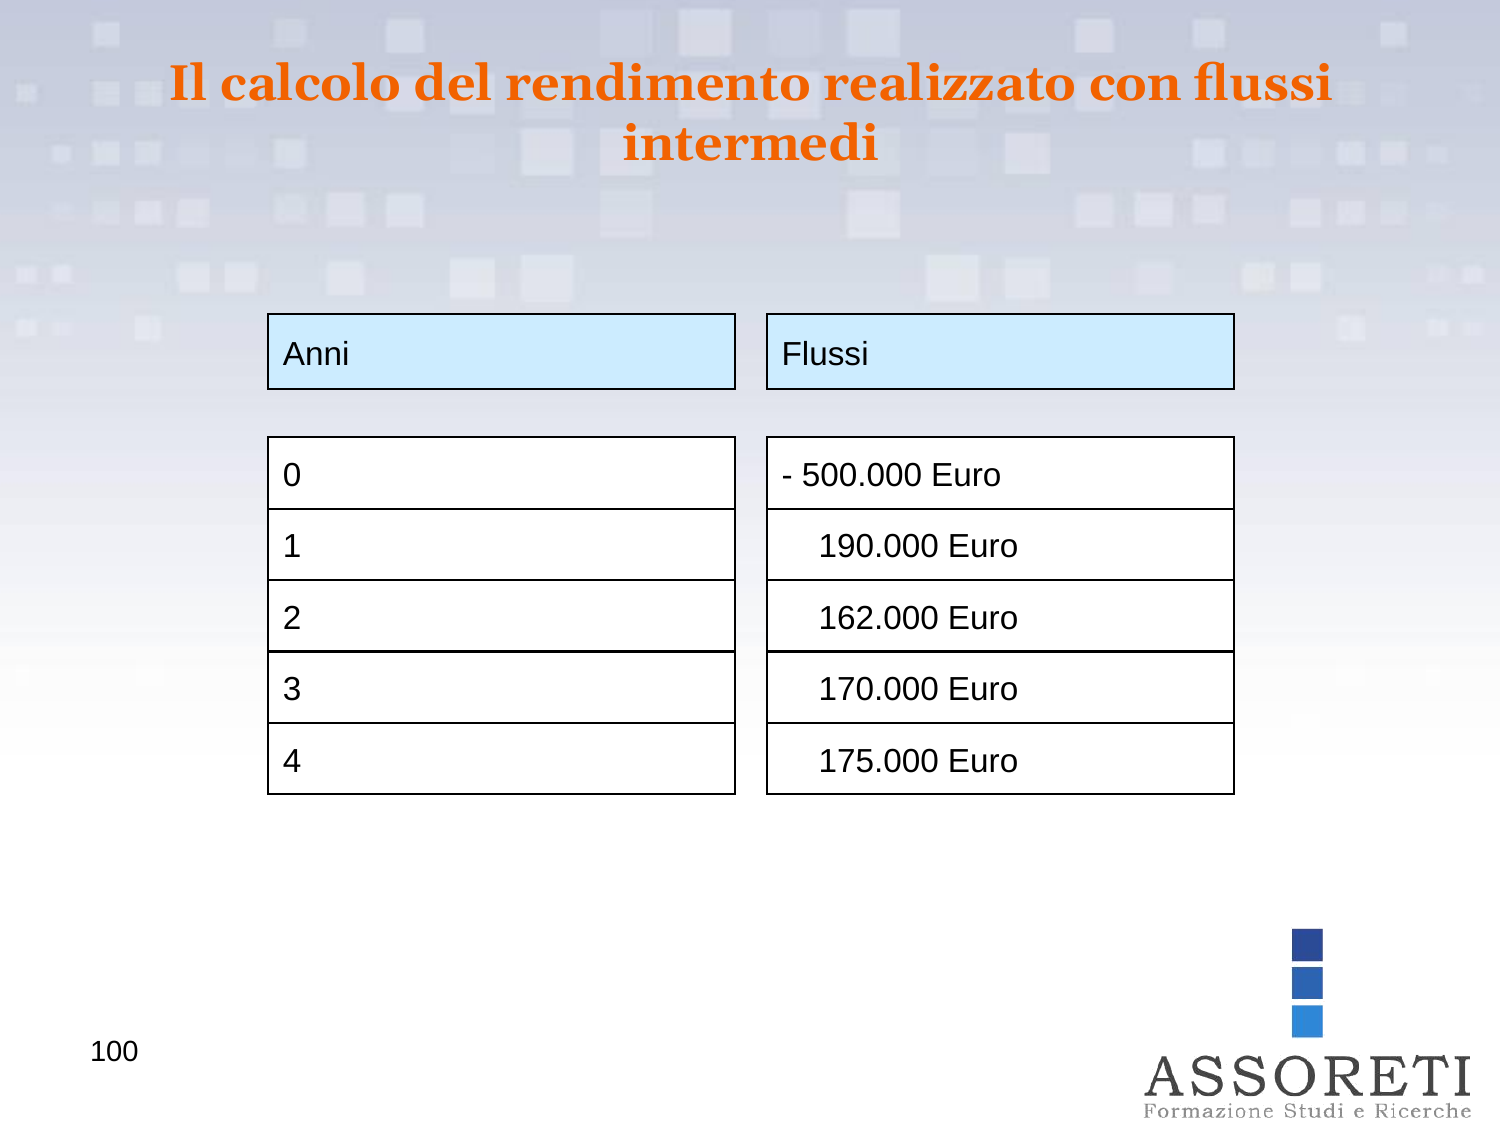

Il calcolo del rendimento realizzato con flussi intermedi
Anni
Flussi
0
- 500.000 Euro
1
    190.000 Euro
2
    162.000 Euro
3
    170.000 Euro
4
    175.000 Euro
100